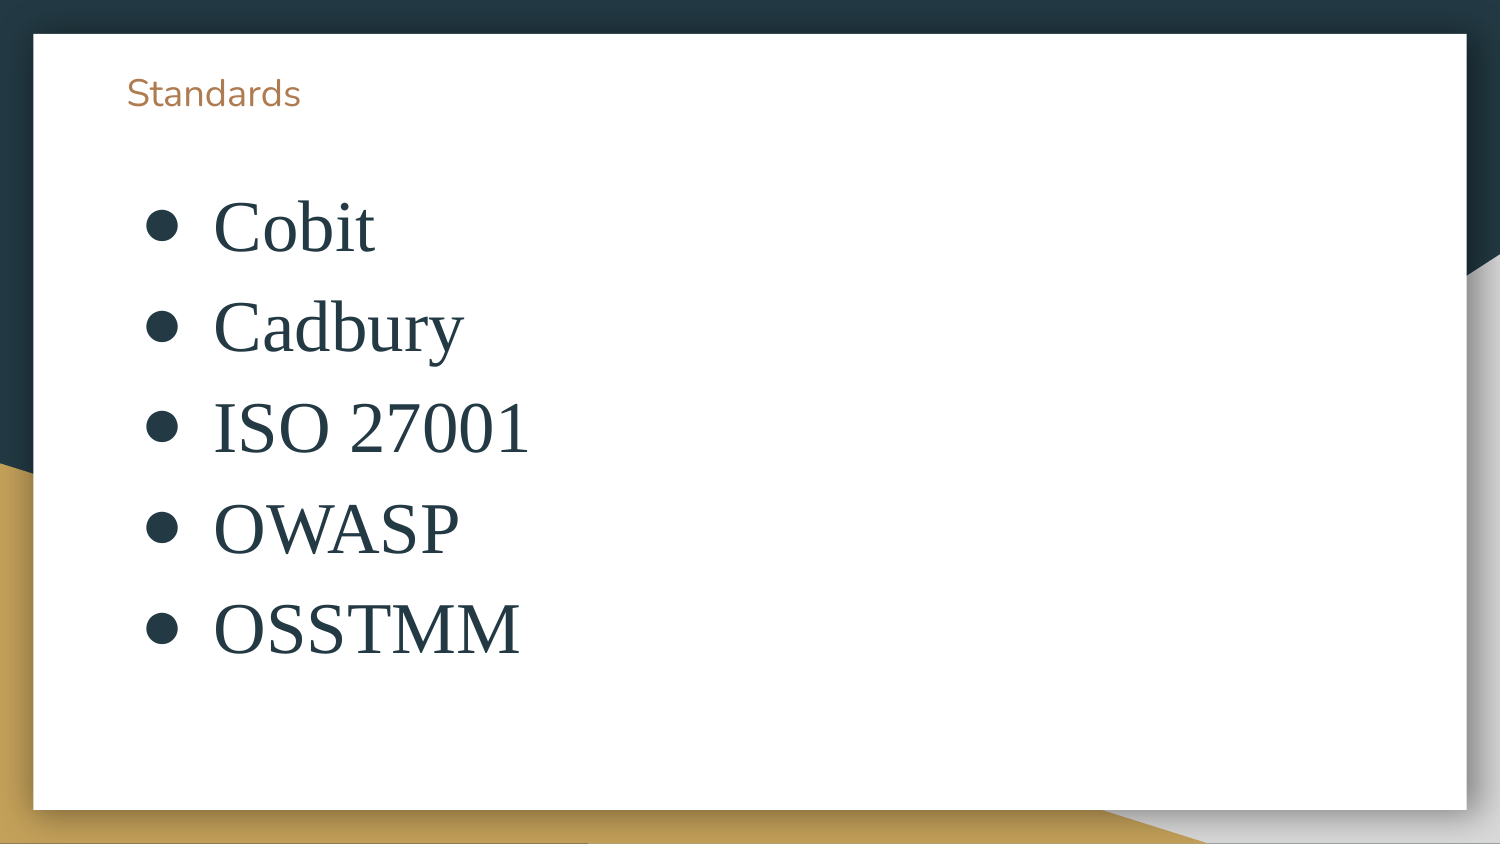

# Standards
Cobit
Cadbury
ISO 27001
OWASP
OSSTMM